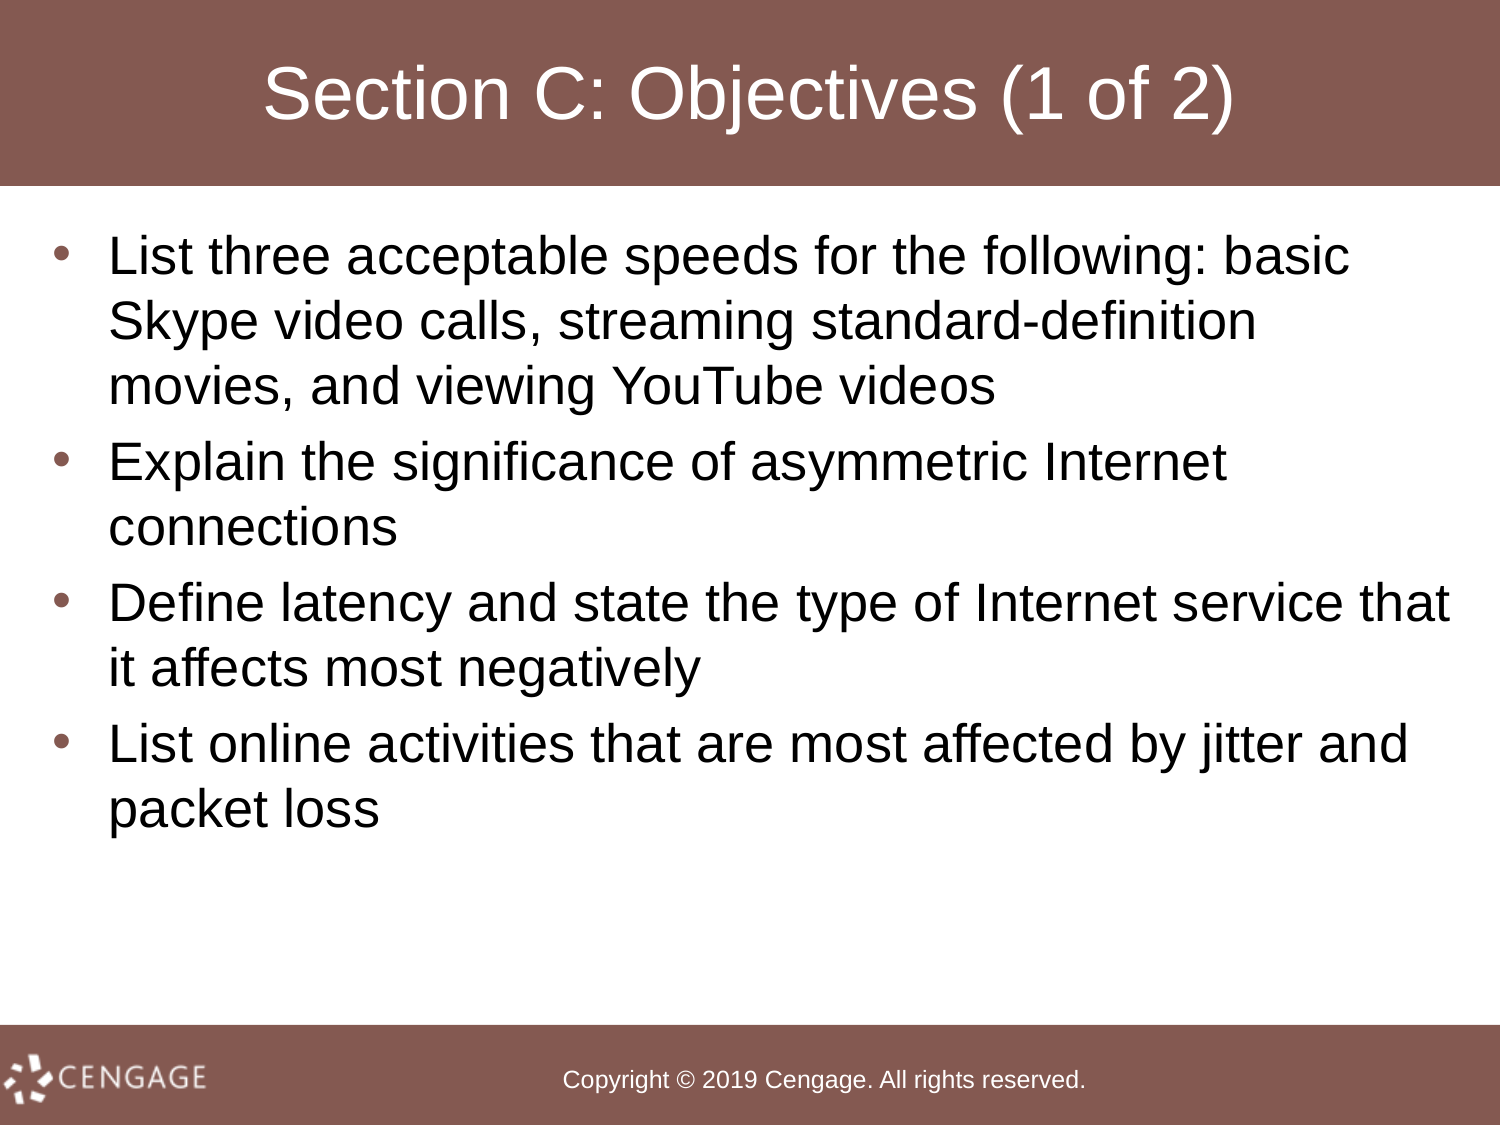

# Section C: Objectives (1 of 2)
List three acceptable speeds for the following: basic Skype video calls, streaming standard-definition movies, and viewing YouTube videos
Explain the significance of asymmetric Internet connections
Define latency and state the type of Internet service that it affects most negatively
List online activities that are most affected by jitter and packet loss